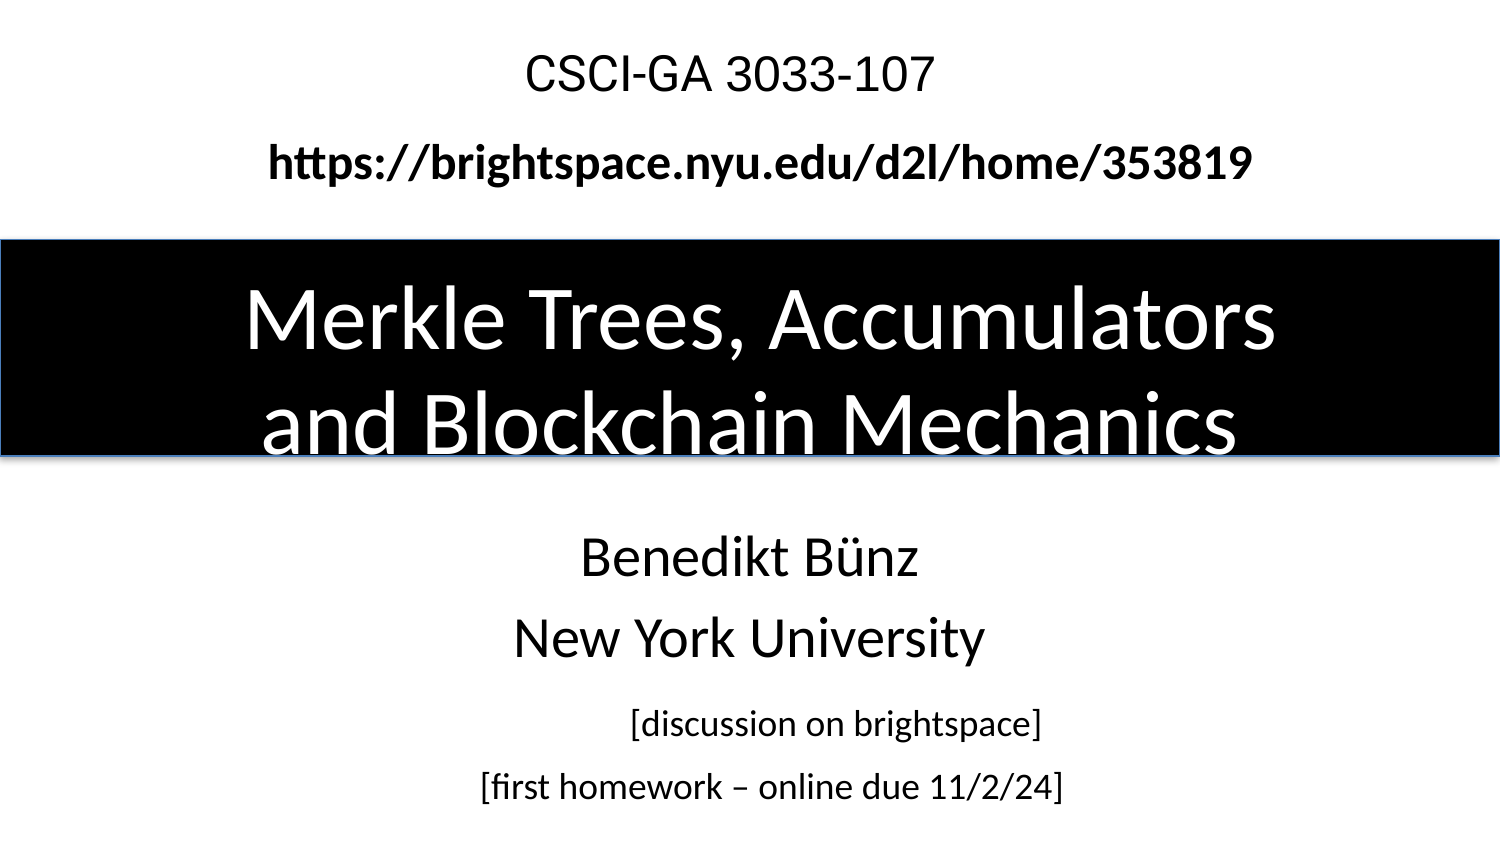

CSCI-GA 3033-107
https://brightspace.nyu.edu/d2l/home/353819
# Merkle Trees, Accumulators and Blockchain Mechanics
Benedikt Bünz
New York University
	[discussion on brightspace]
[first homework – online due 11/2/24]